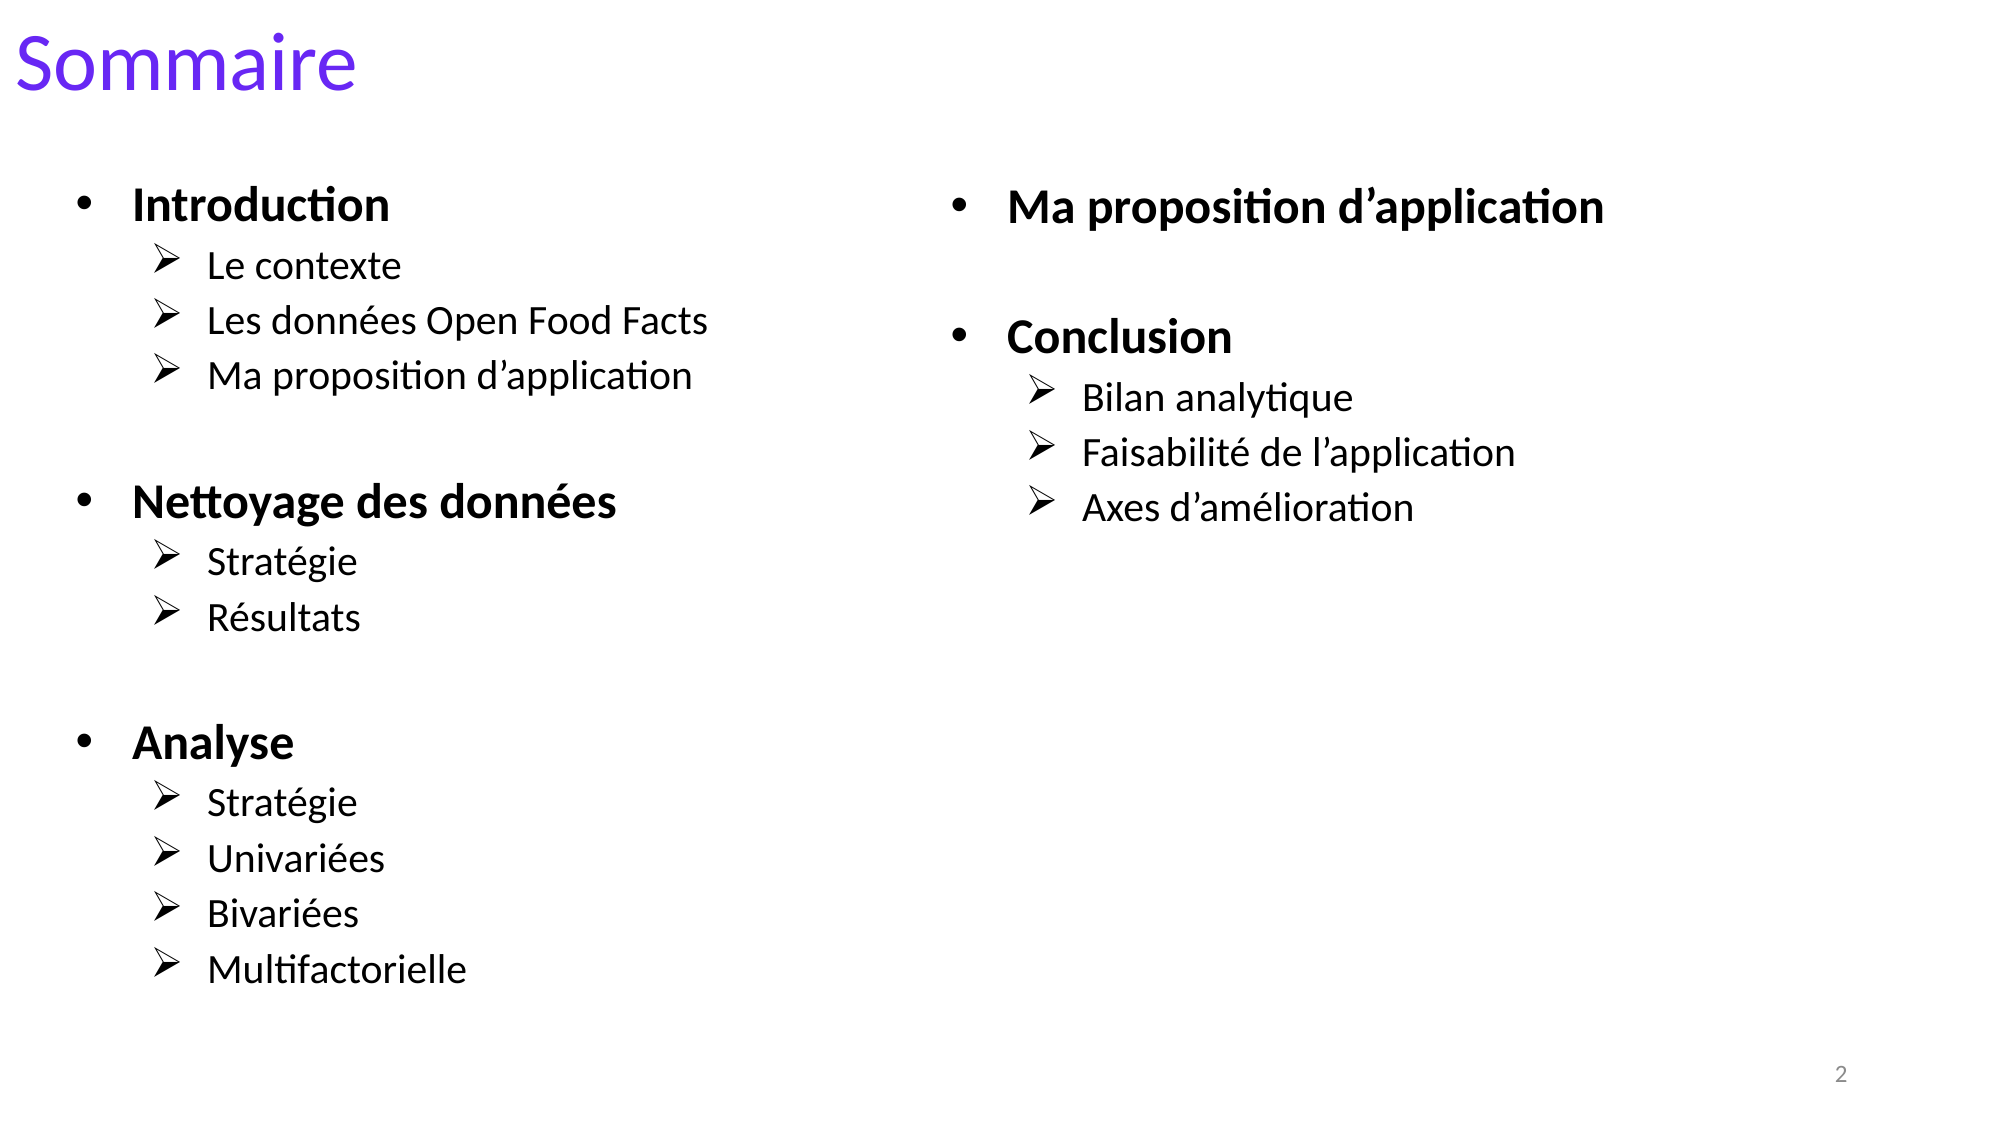

# Sommaire
Introduction
Le contexte
Les données Open Food Facts
Ma proposition d’application

Nettoyage des données
Stratégie
Résultats

Analyse
Stratégie
Univariées
Bivariées
Multifactorielle

Ma proposition d’application

Conclusion
Bilan analytique
Faisabilité de l’application
Axes d’amélioration

2